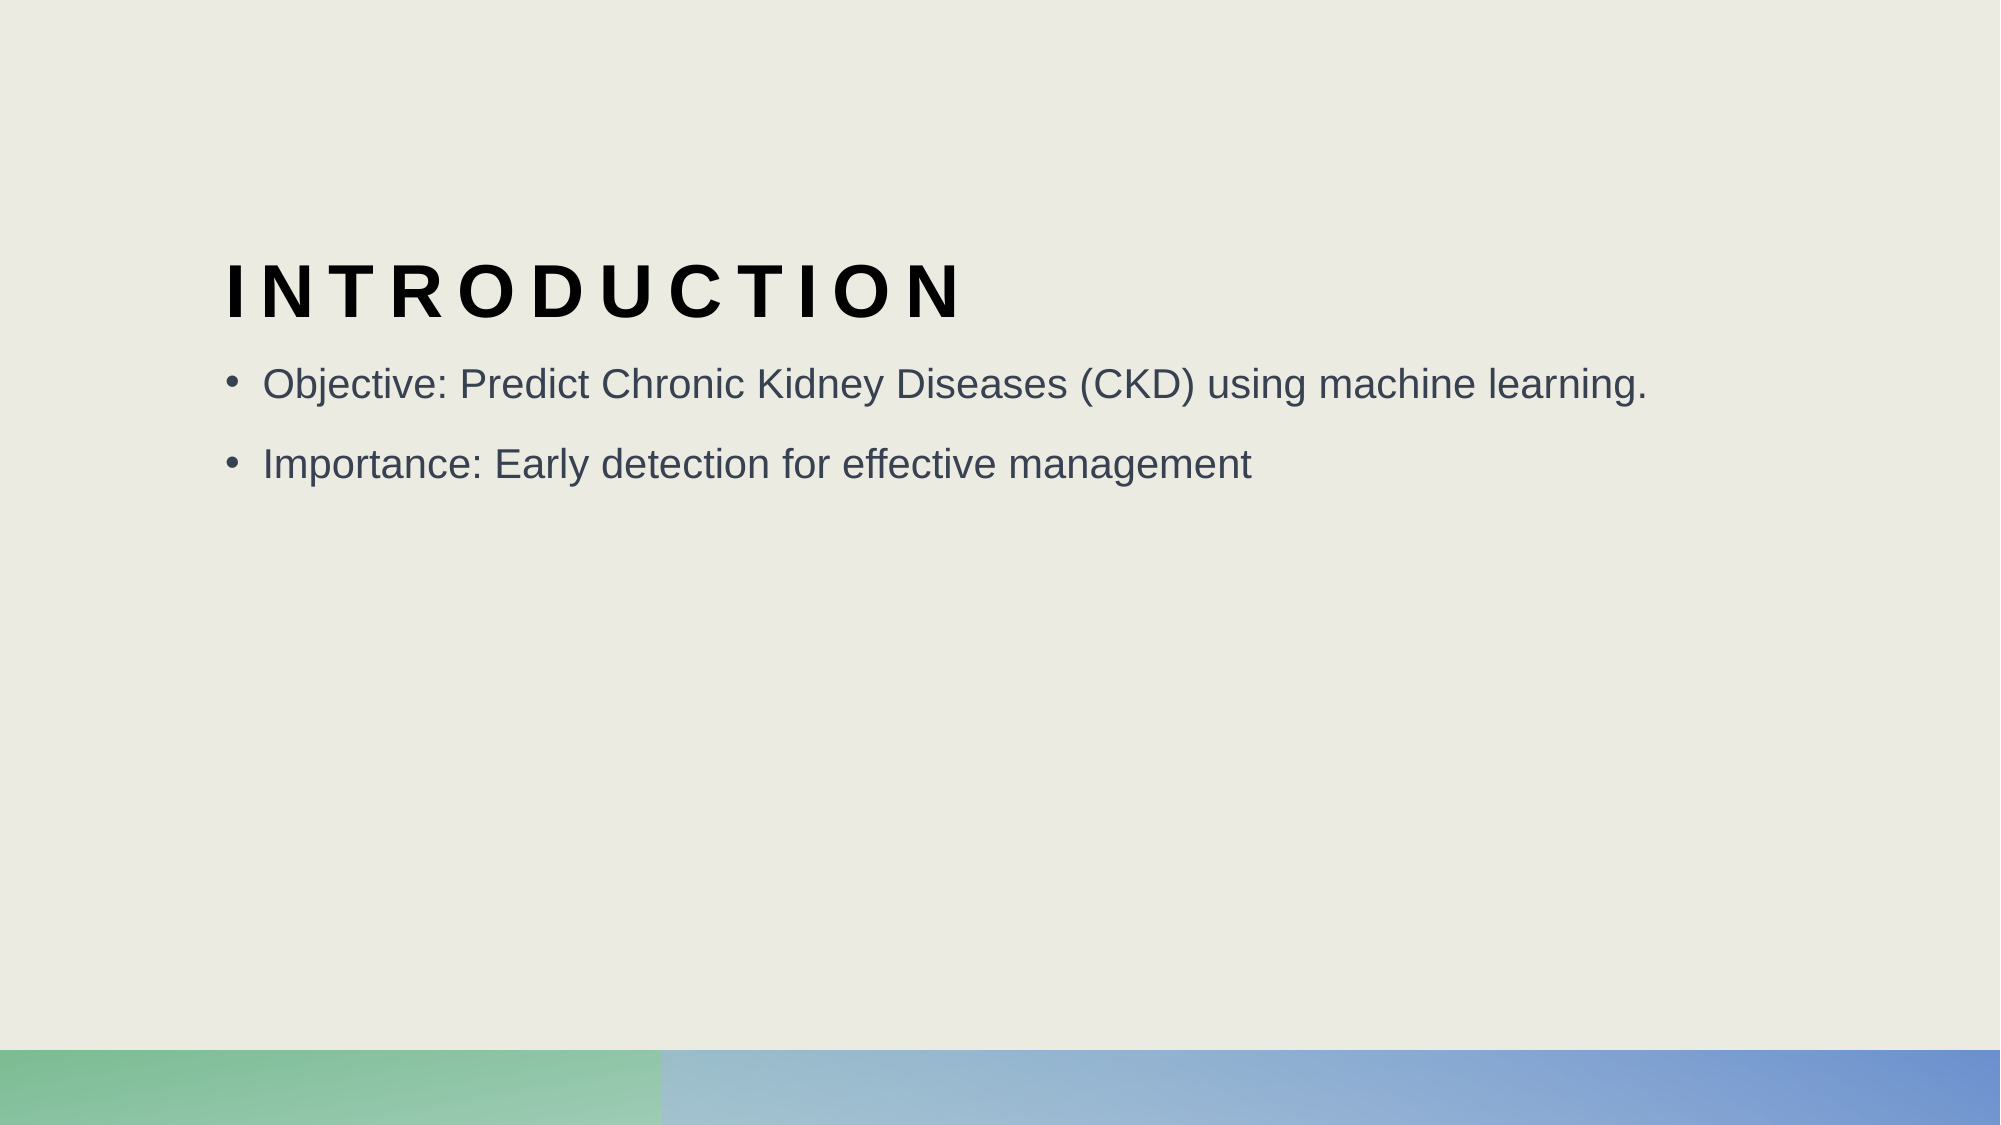

# introduction
Objective: Predict Chronic Kidney Diseases (CKD) using machine learning.
Importance: Early detection for effective management